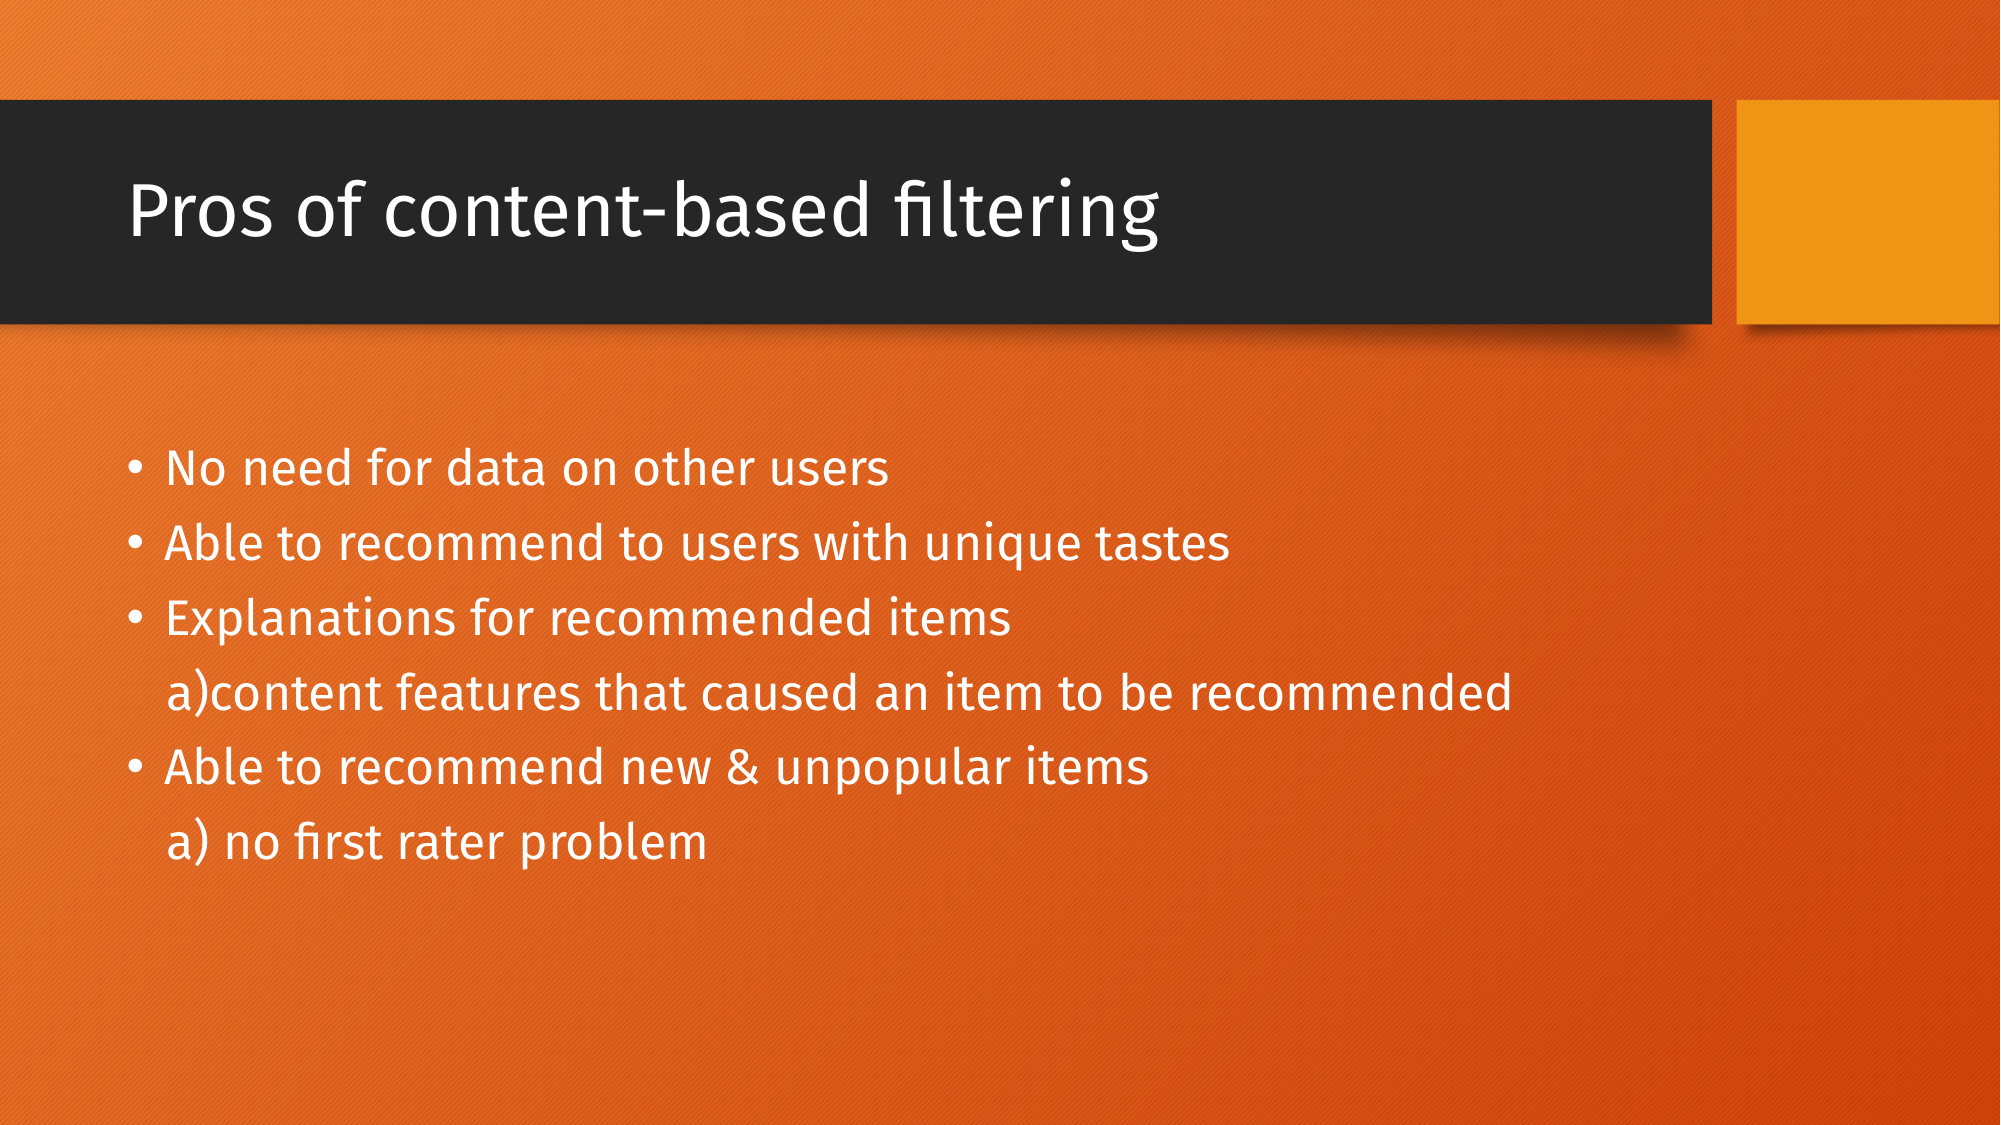

# Pros of content-based filtering
No need for data on other users
Able to recommend to users with unique tastes
Explanations for recommended items
   a)content features that caused an item to be recommended
Able to recommend new & unpopular items
   a) no first rater problem